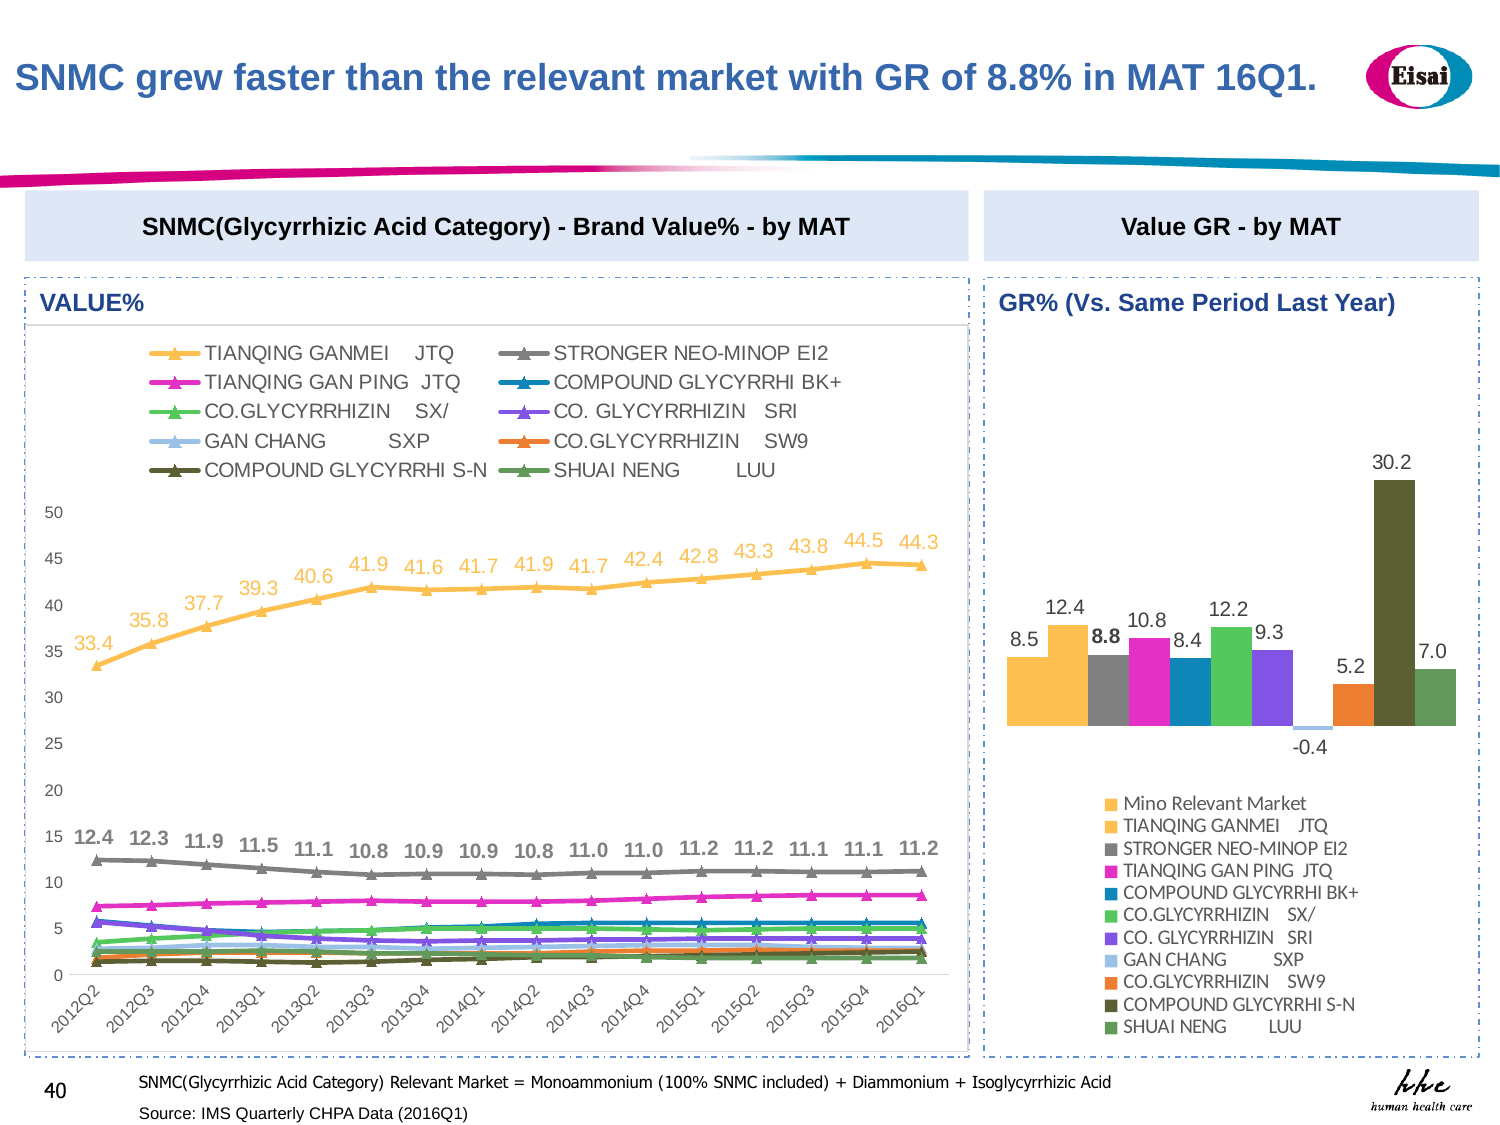

SNMC grew faster than the relevant market with GR of 8.8% in MAT 16Q1.
SNMC(Glycyrrhizic Acid Category) - Brand Value% - by MAT
Value GR - by MAT

VALUE%
GR% (Vs. Same Period Last Year)

### Chart

| Category | TIANQING GANMEI    JTQ | STRONGER NEO-MINOP EI2 | TIANQING GAN PING  JTQ | COMPOUND GLYCYRRHI BK+ | CO.GLYCYRRHIZIN    SX/ | CO. GLYCYRRHIZIN   SRI | GAN CHANG          SXP | CO.GLYCYRRHIZIN    SW9 | COMPOUND GLYCYRRHI S-N | SHUAI NENG         LUU |
|---|---|---|---|---|---|---|---|---|---|---|
| 2012Q2 | 33.4 | 12.4 | 7.4 | 5.8 | 3.5 | 5.7 | 2.8 | 1.8 | 1.4 | 2.5 |
| 2012Q3 | 35.8 | 12.3 | 7.5 | 5.3 | 3.9 | 5.2 | 2.9 | 2.2 | 1.5 | 2.5 |
| 2012Q4 | 37.7 | 11.9 | 7.7 | 4.8 | 4.2 | 4.8 | 3.2 | 2.4 | 1.5 | 2.5 |
| 2013Q1 | 39.3 | 11.5 | 7.8 | 4.6 | 4.5 | 4.2 | 3.2 | 2.4 | 1.4 | 2.6 |
| 2013Q2 | 40.6 | 11.1 | 7.9 | 4.7 | 4.7 | 3.9 | 3.0 | 2.4 | 1.3 | 2.5 |
| 2013Q3 | 41.9 | 10.8 | 8.0 | 4.8 | 4.8 | 3.7 | 3.0 | 2.3 | 1.4 | 2.3 |
| 2013Q4 | 41.6 | 10.9 | 7.9 | 5.1 | 5.0 | 3.6 | 2.8 | 2.3 | 1.6 | 2.3 |
| 2014Q1 | 41.7 | 10.9 | 7.9 | 5.2 | 5.0 | 3.7 | 2.9 | 2.3 | 1.7 | 2.2 |
| 2014Q2 | 41.9 | 10.8 | 7.9 | 5.5 | 5.0 | 3.7 | 3.0 | 2.3 | 1.9 | 2.1 |
| 2014Q3 | 41.7 | 11.0 | 8.0 | 5.6 | 5.0 | 3.8 | 3.1 | 2.5 | 1.9 | 2.1 |
| 2014Q4 | 42.4 | 11.0 | 8.2 | 5.6 | 4.9 | 3.8 | 3.2 | 2.6 | 2.0 | 1.9 |
| 2015Q1 | 42.8 | 11.2 | 8.4 | 5.6 | 4.8 | 3.9 | 3.2 | 2.6 | 2.1 | 1.8 |
| 2015Q2 | 43.3 | 11.2 | 8.5 | 5.6 | 4.9 | 3.9 | 3.2 | 2.7 | 2.2 | 1.8 |
| 2015Q3 | 43.8 | 11.1 | 8.6 | 5.6 | 5.0 | 3.9 | 3.0 | 2.6 | 2.3 | 1.8 |
| 2015Q4 | 44.5 | 11.1 | 8.6 | 5.6 | 5.0 | 3.9 | 2.9 | 2.6 | 2.4 | 1.8 |
| 2016Q1 | 44.3 | 11.2 | 8.6 | 5.6 | 5.0 | 3.9 | 2.9 | 2.6 | 2.5 | 1.8 |

### Chart

| Category |  |  |  |  |  |  |  |  |  |  |  |
|---|---|---|---|---|---|---|---|---|---|---|---|
SNMC(Glycyrrhizic Acid Category) Relevant Market = Monoammonium (100% SNMC included) + Diammonium + Isoglycyrrhizic Acid
40
Source: IMS Quarterly CHPA Data (2016Q1)